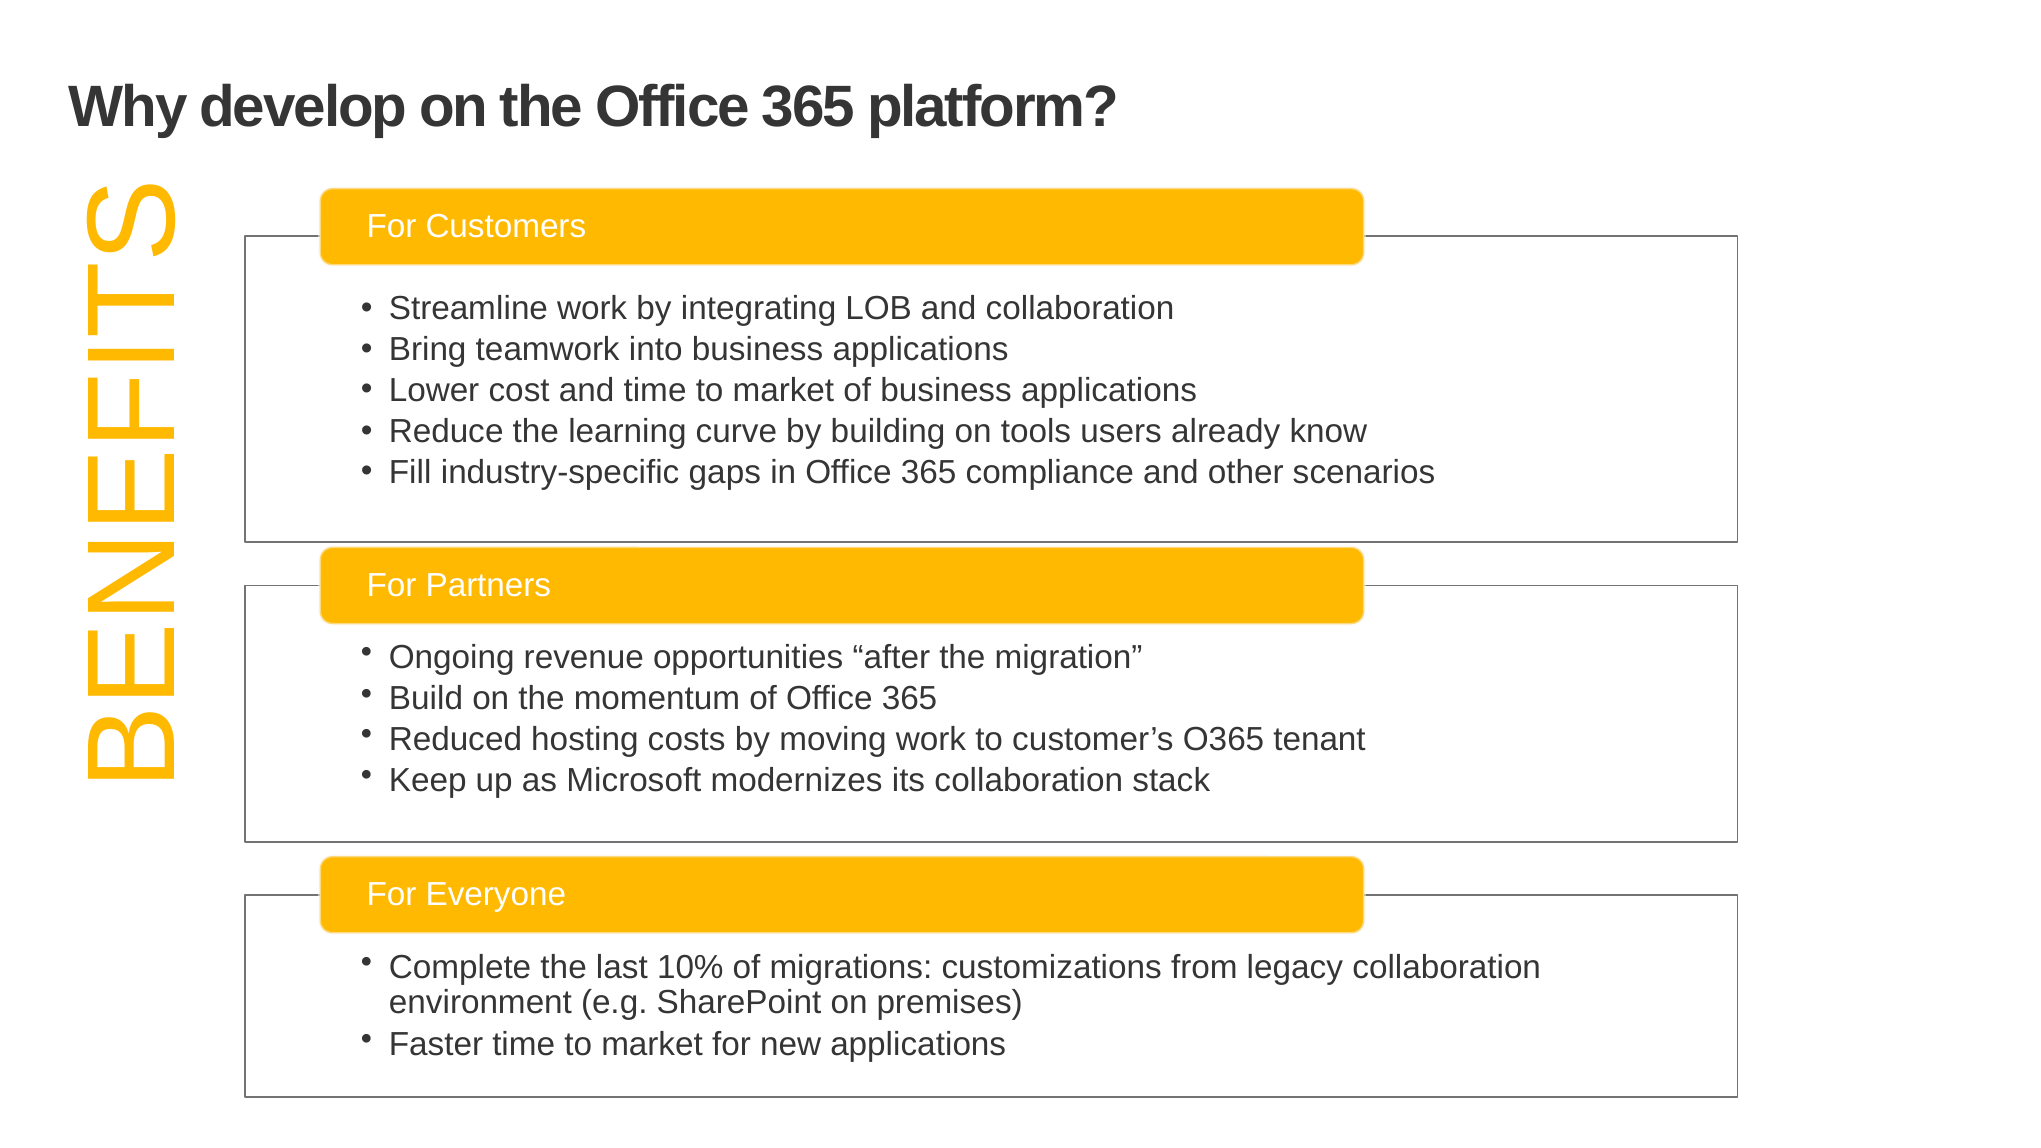

# Why develop on the Office 365 platform?
Streamline work by integrating LOB and collaboration
Bring teamwork into business applications
Lower cost and time to market of business applications
Reduce the learning curve by building on tools users already know
Fill industry-specific gaps in Office 365 compliance and other scenarios
For Customers
Ongoing revenue opportunities “after the migration”
Build on the momentum of Office 365
Reduced hosting costs by moving work to customer’s O365 tenant
Keep up as Microsoft modernizes its collaboration stack
For Partners
Complete the last 10% of migrations: customizations from legacy collaboration environment (e.g. SharePoint on premises)
Faster time to market for new applications
For Everyone
BENEFITS